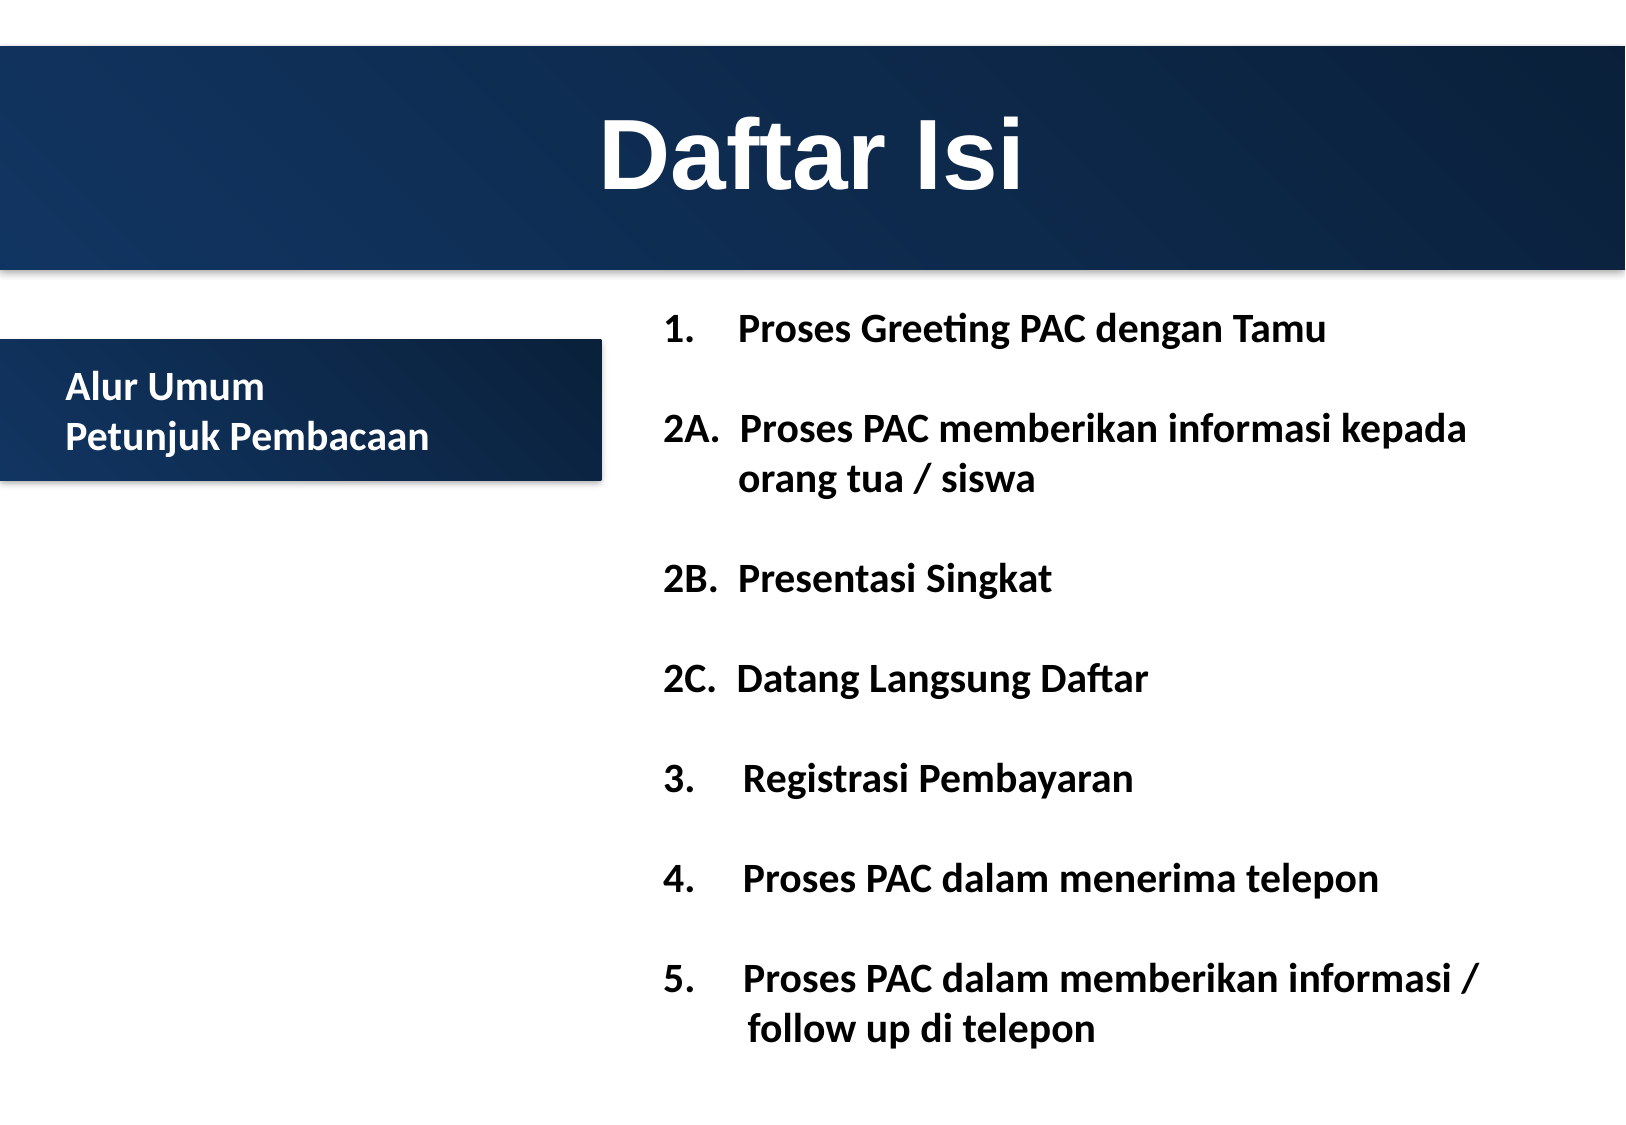

Daftar Isi
Proses Greeting PAC dengan Tamu

2A.  Proses PAC memberikan informasi kepada orang tua / siswa

2B.  Presentasi Singkat

2C.  Datang Langsung Daftar

3.     Registrasi Pembayaran

4.     Proses PAC dalam menerima telepon

5.     Proses PAC dalam memberikan informasi /  follow up di telepon

Alur Umum
Petunjuk Pembacaan